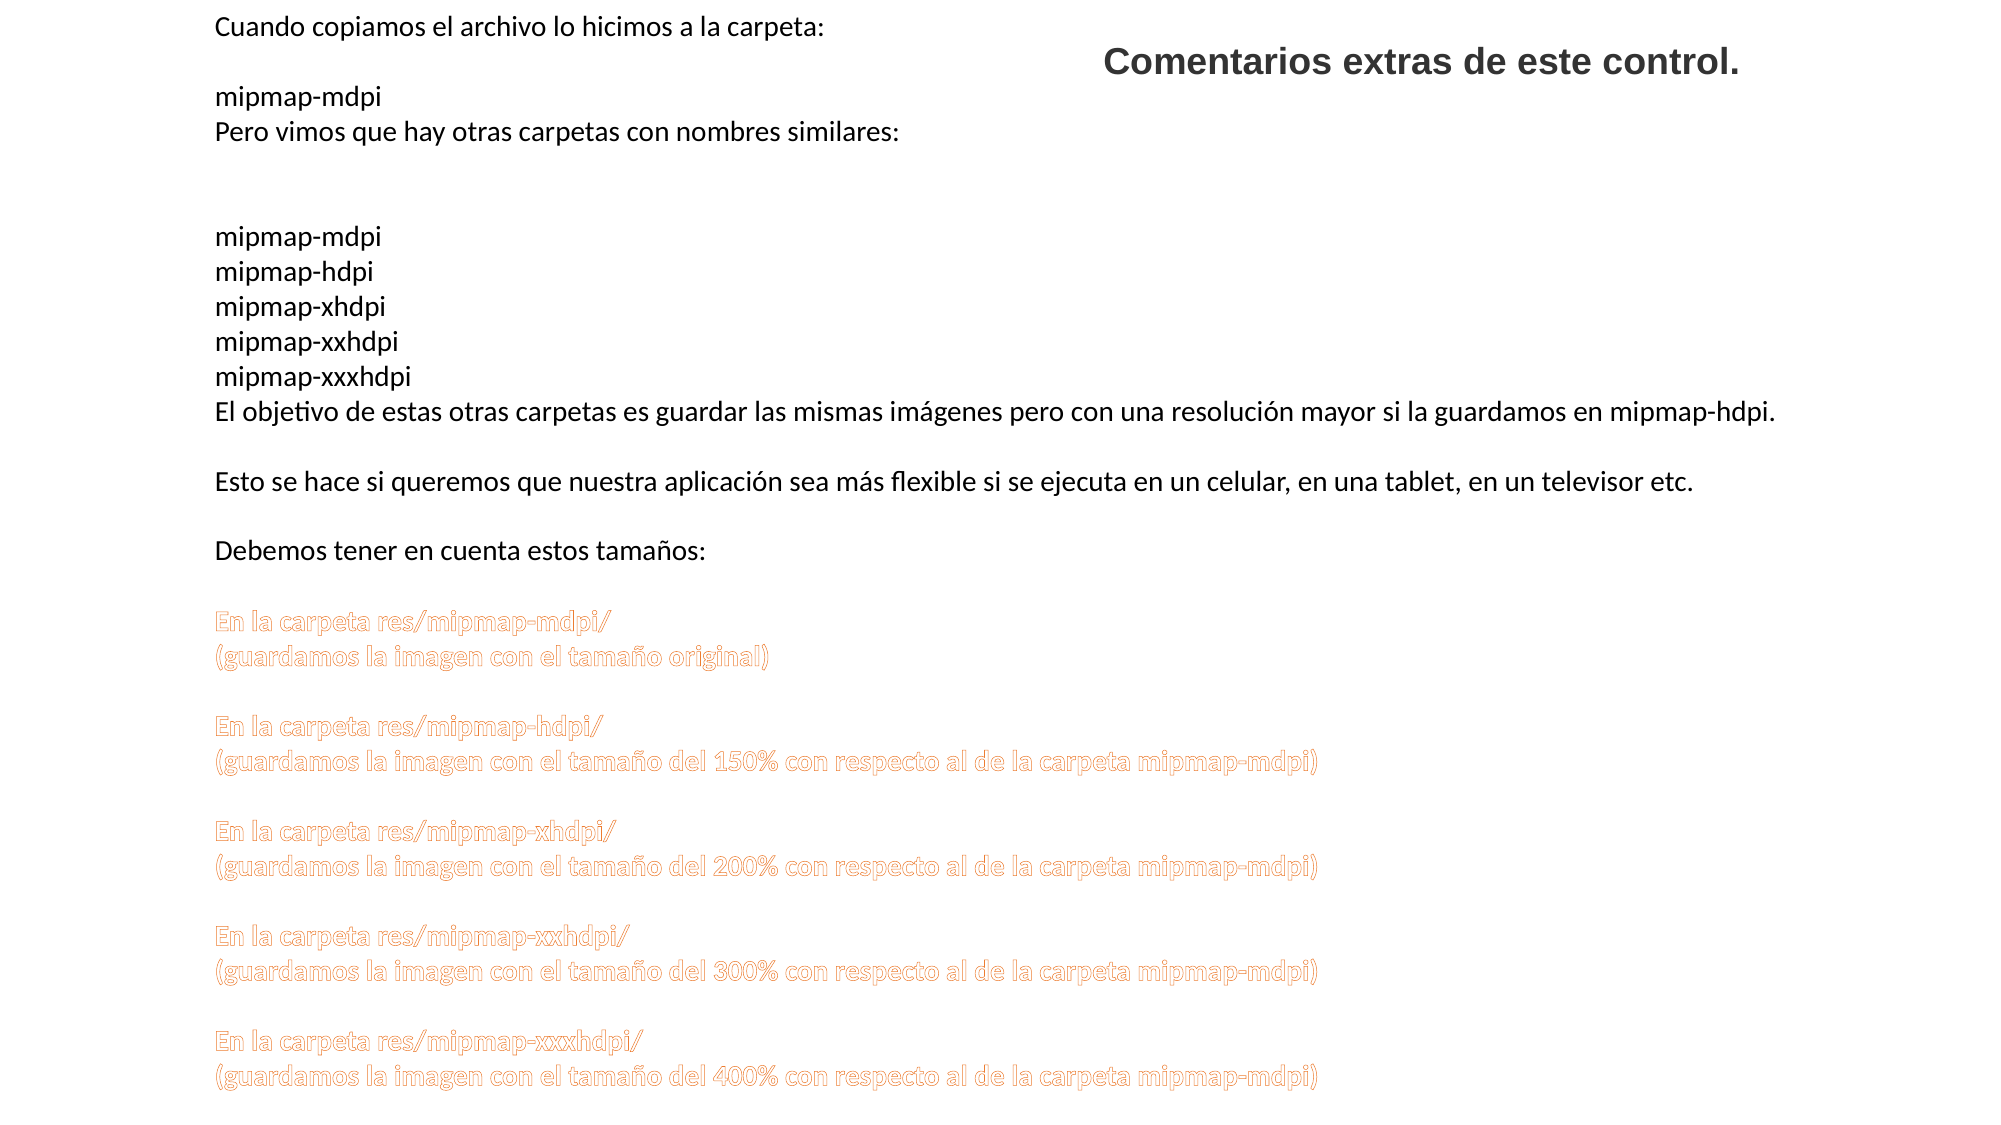

Cuando copiamos el archivo lo hicimos a la carpeta:

mipmap-mdpi
Pero vimos que hay otras carpetas con nombres similares:

mipmap-mdpi
mipmap-hdpi
mipmap-xhdpi
mipmap-xxhdpi
mipmap-xxxhdpi
El objetivo de estas otras carpetas es guardar las mismas imágenes pero con una resolución mayor si la guardamos en mipmap-hdpi.

Esto se hace si queremos que nuestra aplicación sea más flexible si se ejecuta en un celular, en una tablet, en un televisor etc.

Debemos tener en cuenta estos tamaños:

En la carpeta res/mipmap-mdpi/
(guardamos la imagen con el tamaño original)

En la carpeta res/mipmap-hdpi/
(guardamos la imagen con el tamaño del 150% con respecto al de la carpeta mipmap-mdpi)

En la carpeta res/mipmap-xhdpi/
(guardamos la imagen con el tamaño del 200% con respecto al de la carpeta mipmap-mdpi)

En la carpeta res/mipmap-xxhdpi/
(guardamos la imagen con el tamaño del 300% con respecto al de la carpeta mipmap-mdpi)

En la carpeta res/mipmap-xxxhdpi/
(guardamos la imagen con el tamaño del 400% con respecto al de la carpeta mipmap-mdpi)
Comentarios extras de este control.